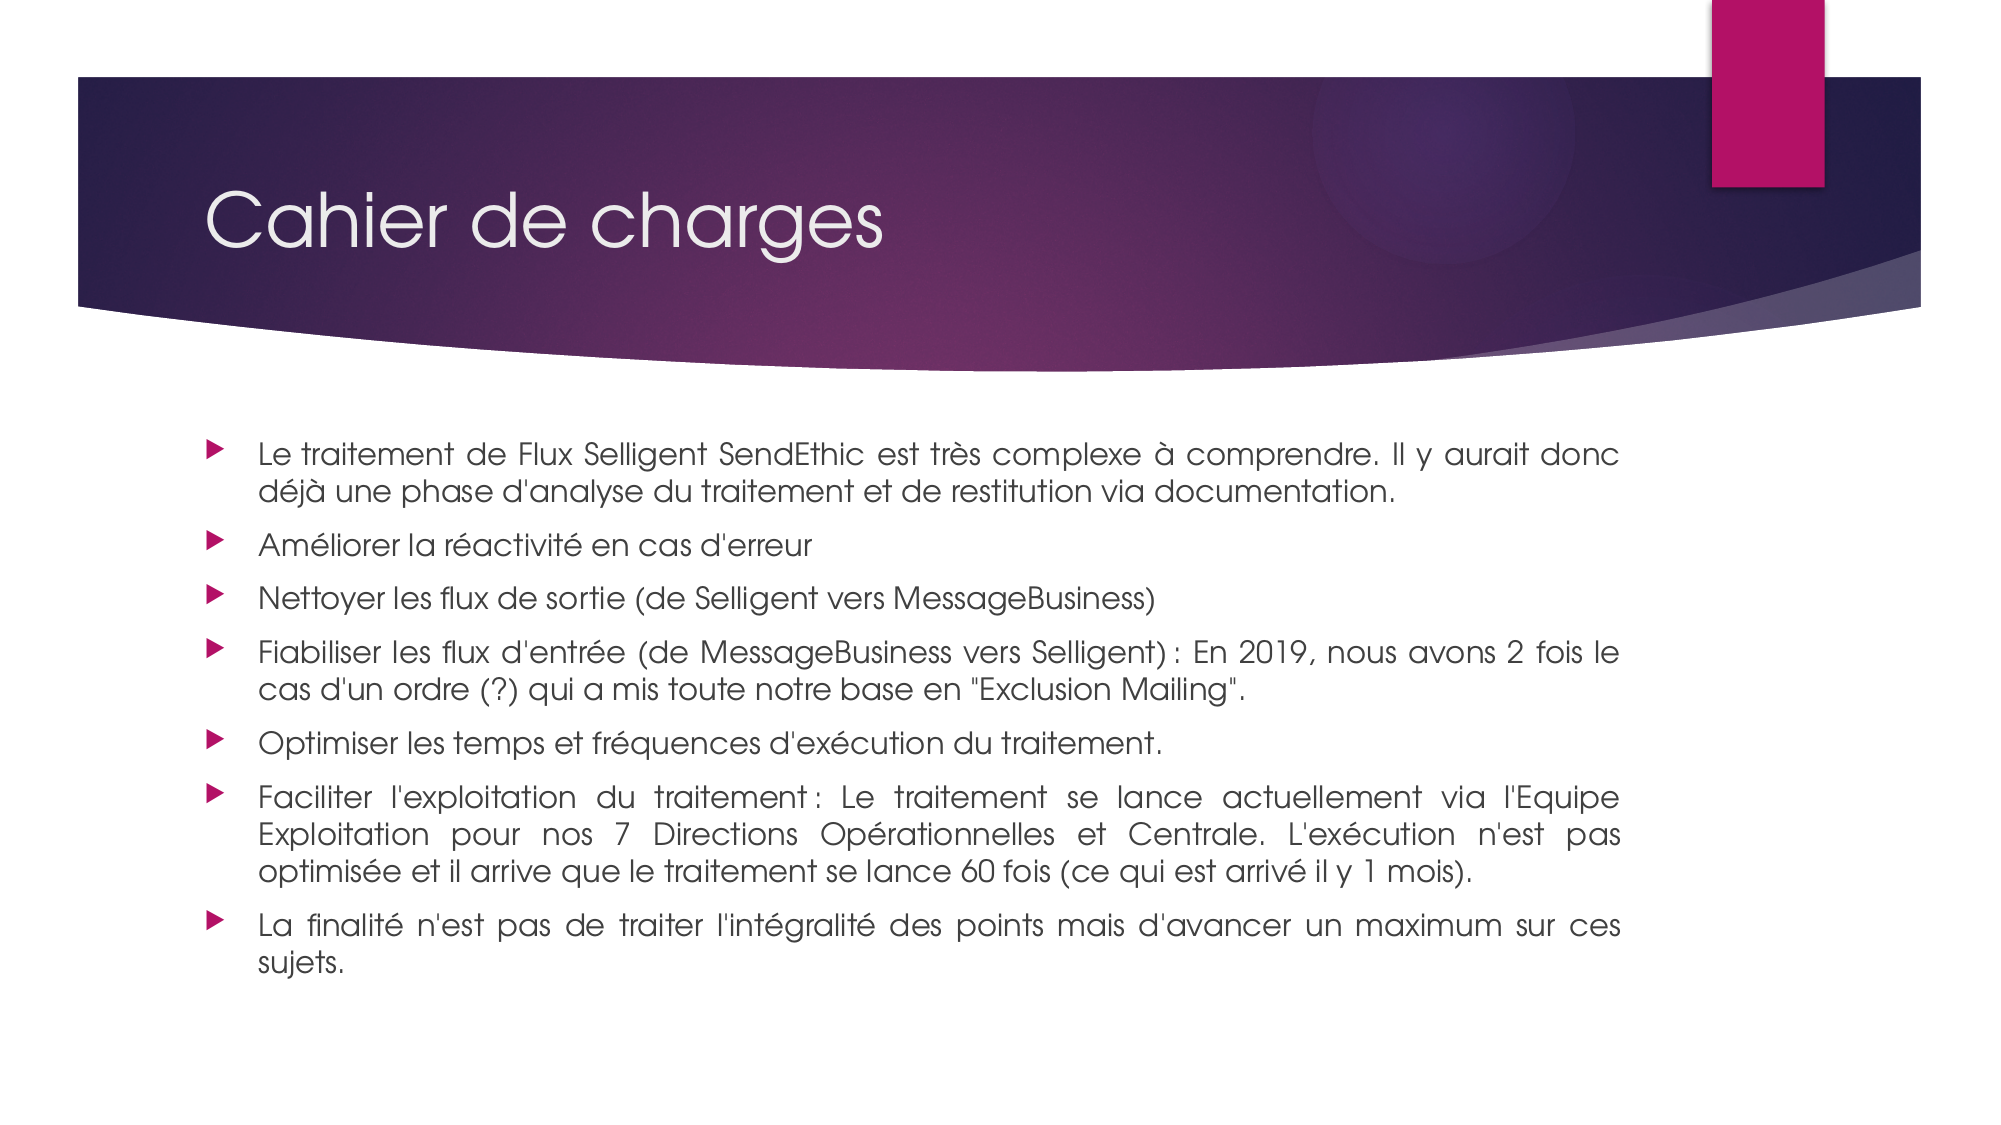

# Cahier de charges
Le traitement de Flux Selligent SendEthic est très complexe à comprendre. Il y aurait donc déjà une phase d'analyse du traitement et de restitution via documentation.
Améliorer la réactivité en cas d'erreur
Nettoyer les flux de sortie (de Selligent vers MessageBusiness)
Fiabiliser les flux d'entrée (de MessageBusiness vers Selligent) : En 2019, nous avons 2 fois le cas d'un ordre (?) qui a mis toute notre base en "Exclusion Mailing".
Optimiser les temps et fréquences d'exécution du traitement.
Faciliter l'exploitation du traitement : Le traitement se lance actuellement via l'Equipe Exploitation pour nos 7 Directions Opérationnelles et Centrale. L'exécution n'est pas optimisée et il arrive que le traitement se lance 60 fois (ce qui est arrivé il y 1 mois).
La finalité n'est pas de traiter l'intégralité des points mais d'avancer un maximum sur ces sujets.